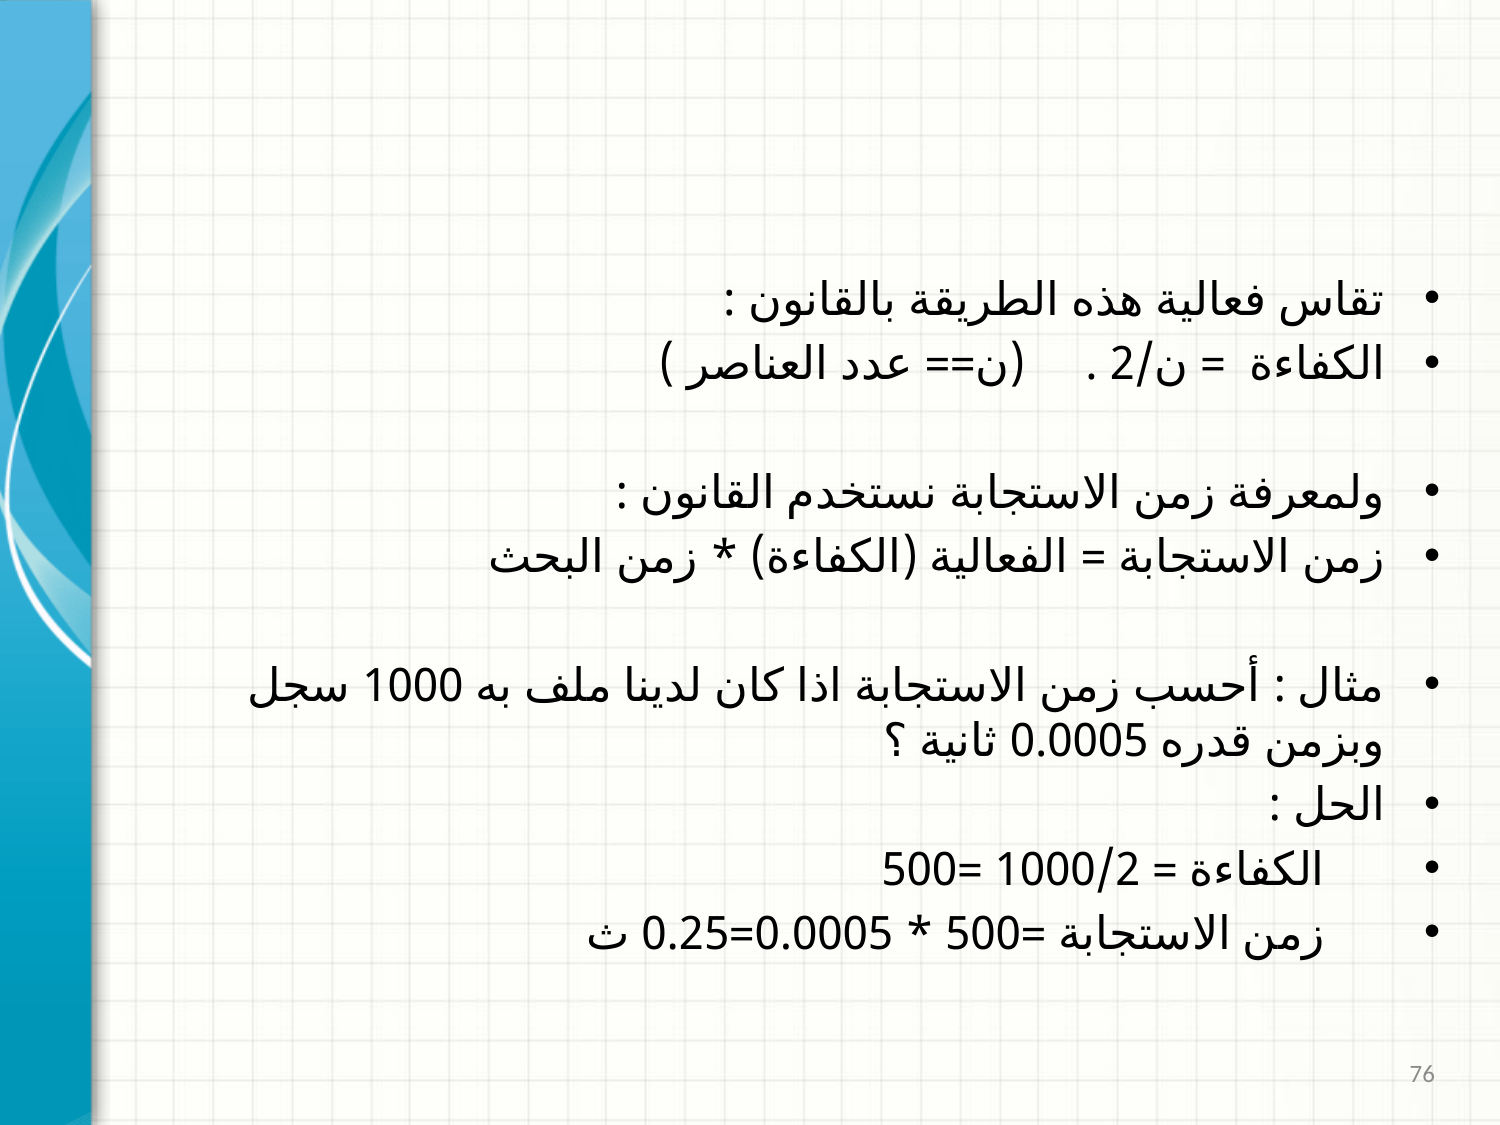

#
تقاس فعالية هذه الطريقة بالقانون :
الكفاءة  = ن/2 .     (ن== عدد العناصر )

ولمعرفة زمن الاستجابة نستخدم القانون :
زمن الاستجابة = الفعالية (الكفاءة) * زمن البحث

مثال : أحسب زمن الاستجابة اذا كان لدينا ملف به 1000 سجل وبزمن قدره 0.0005 ثانية ؟
الحل :
     الكفاءة = 1000/2 =500
     زمن الاستجابة =500 * 0.0005=0.25 ث

76